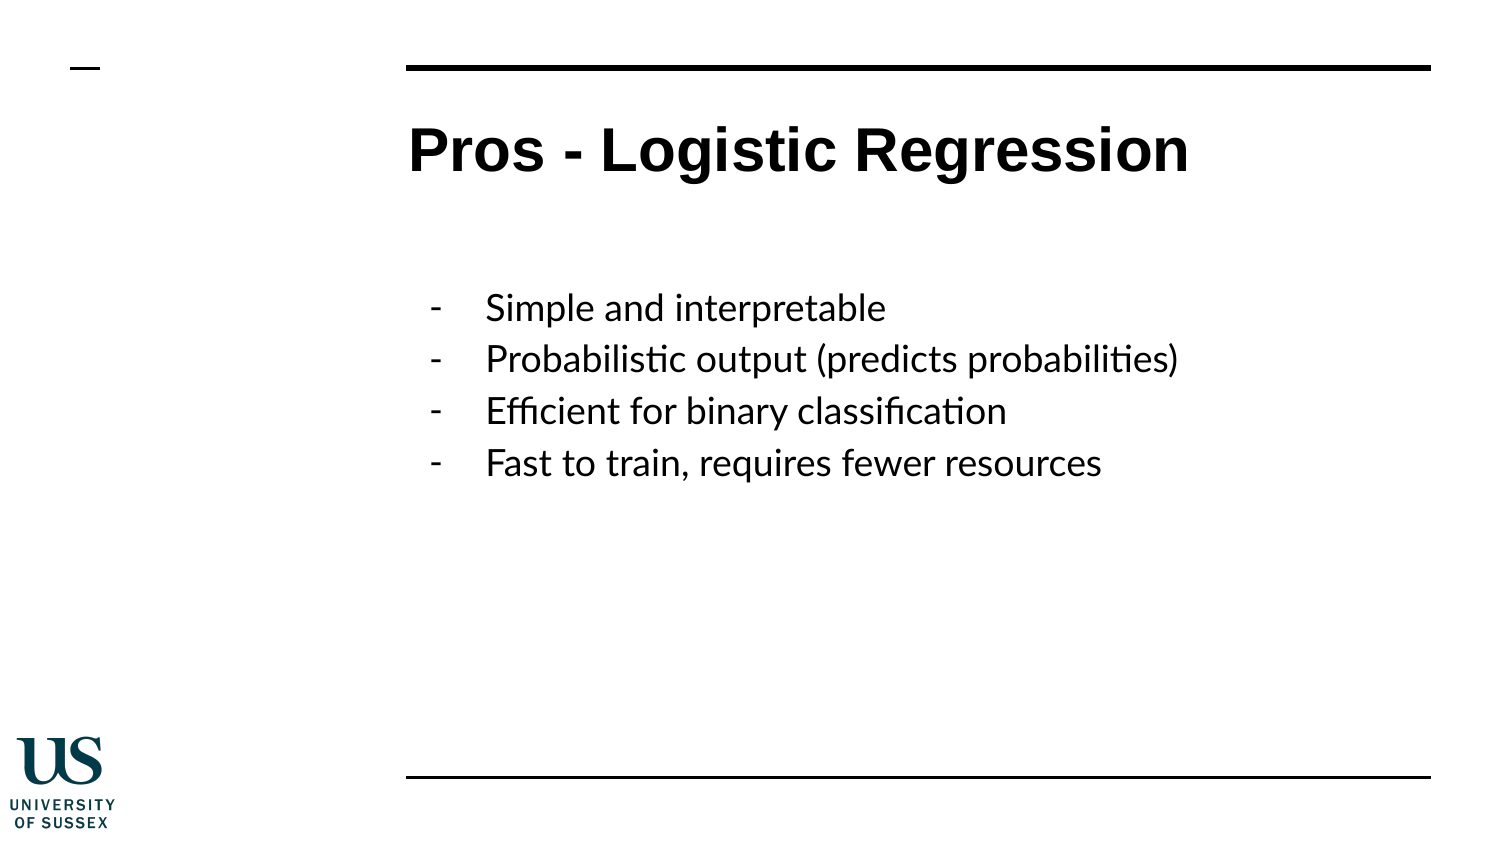

# Pros - Logistic Regression
Simple and interpretable
Probabilistic output (predicts probabilities)
Efficient for binary classification
Fast to train, requires fewer resources